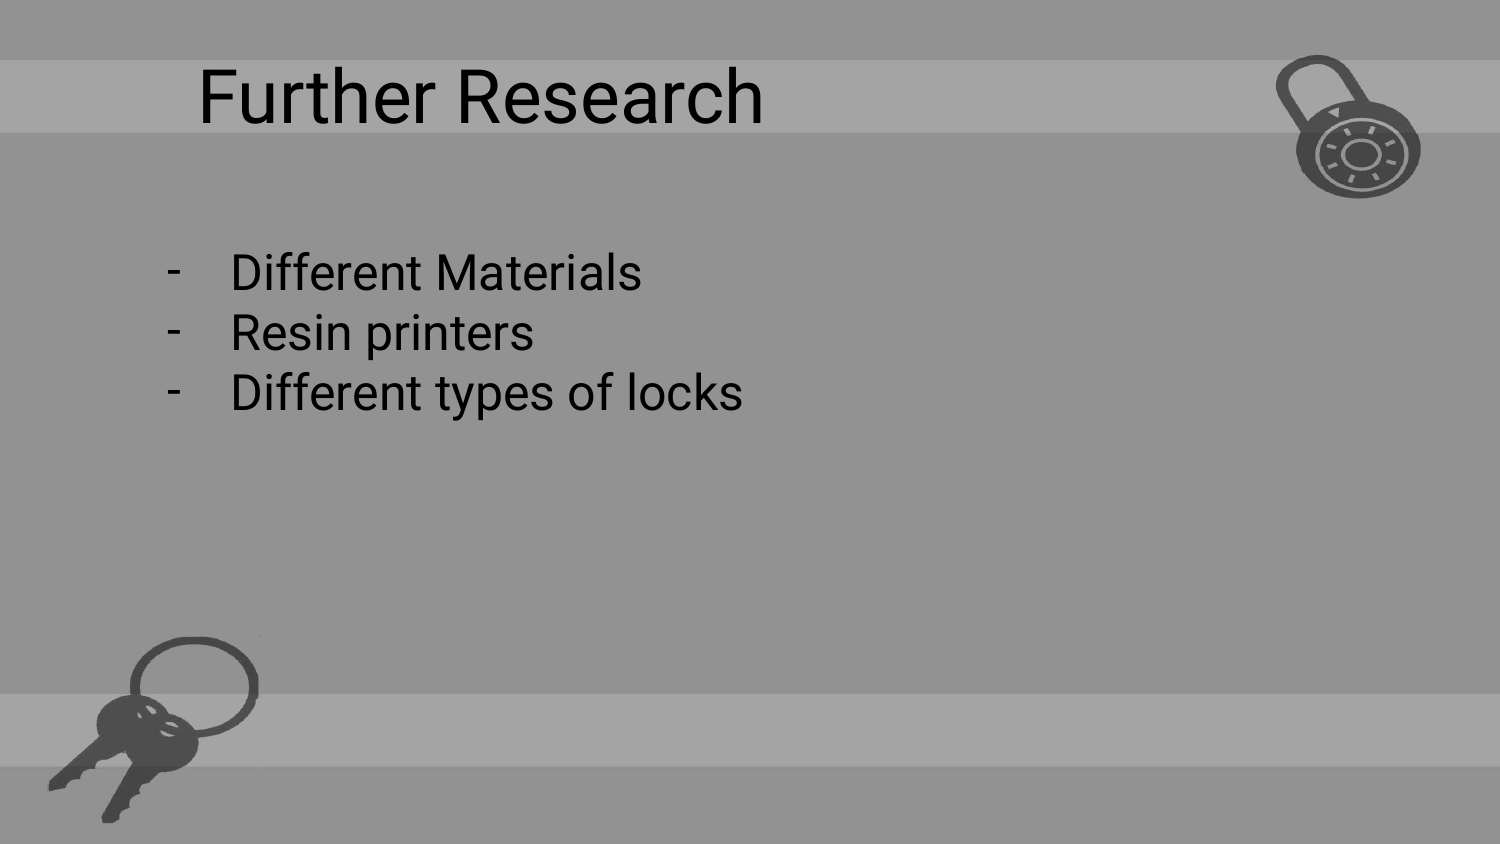

Further Research

Different Materials
Resin printers
Different types of locks